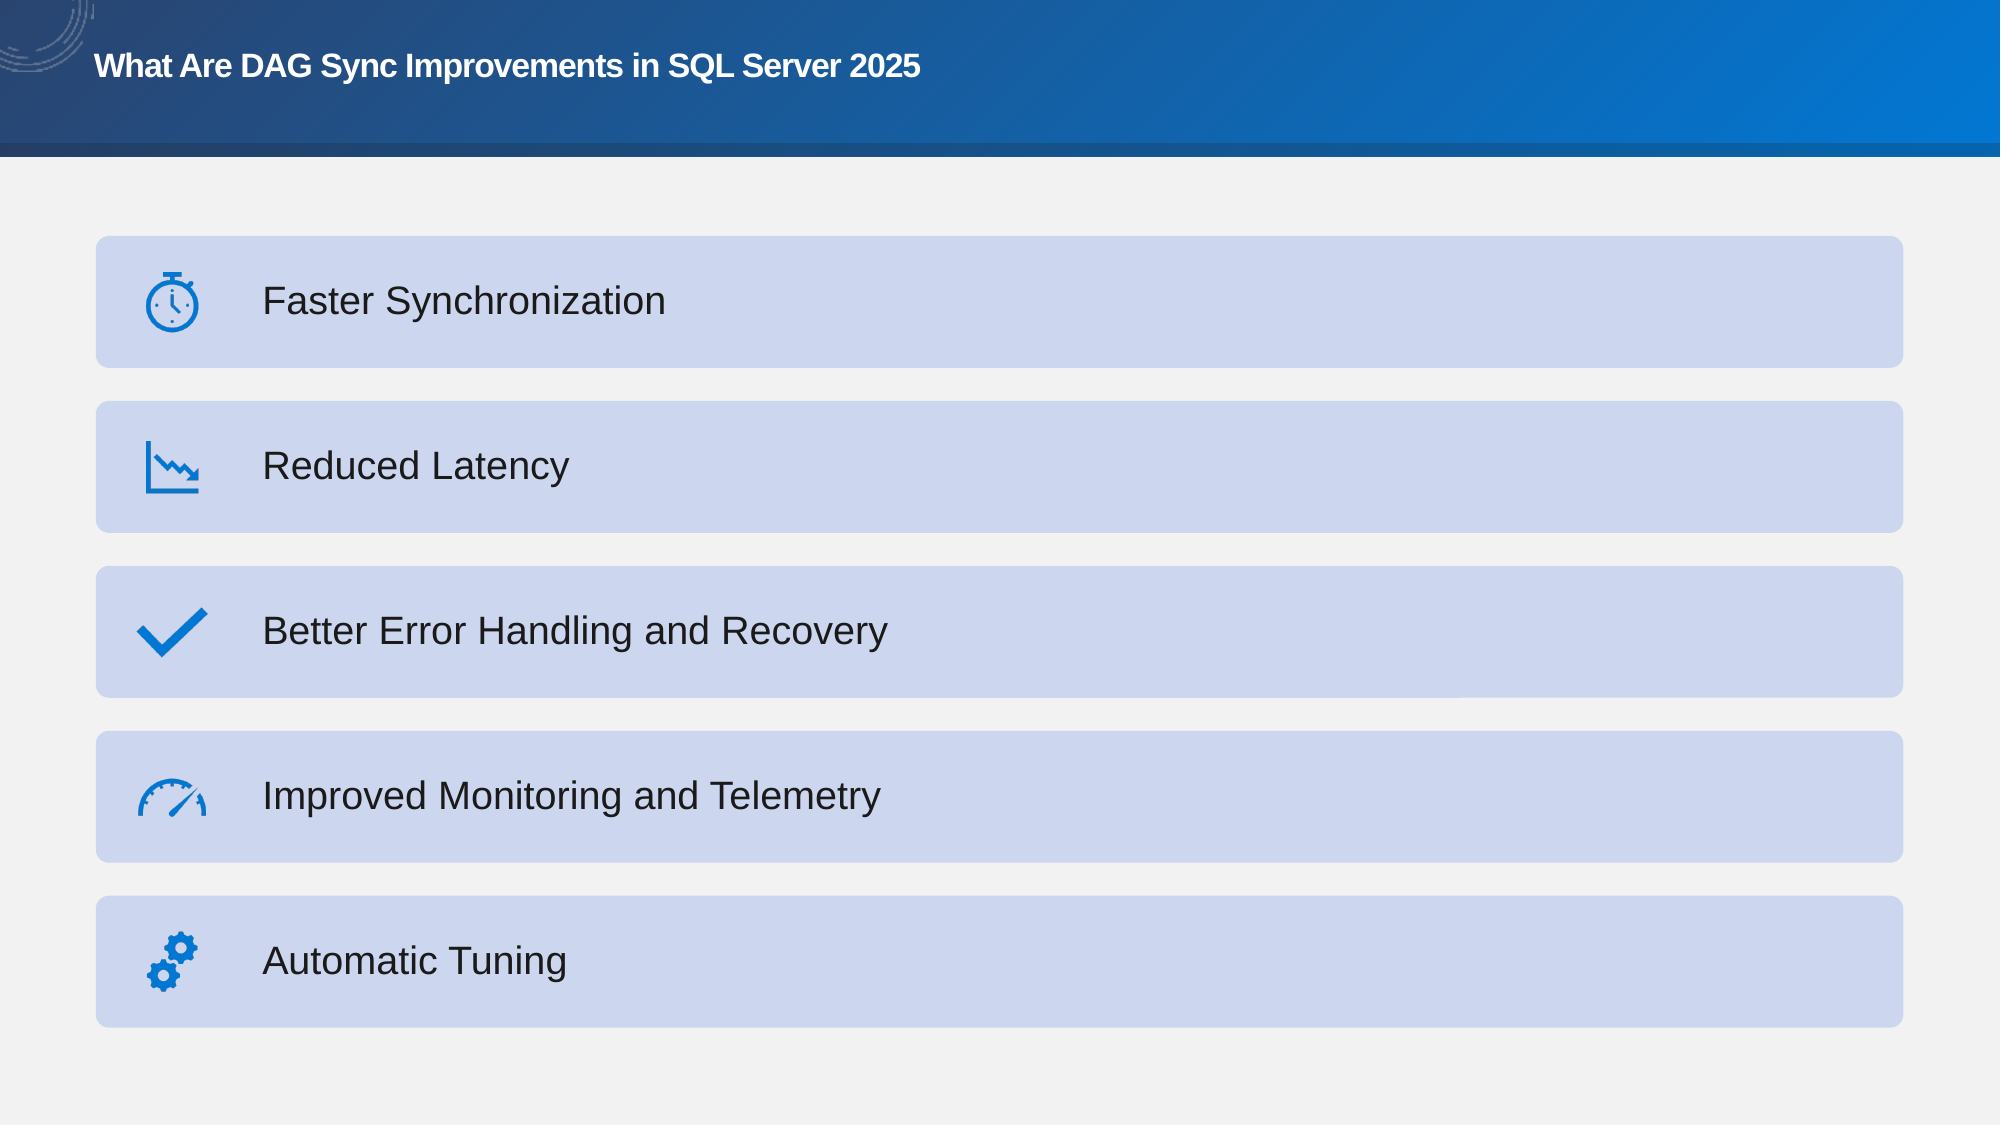

# What Are DAG Sync Improvements in SQL Server 2025
Faster Synchronization
Reduced Latency
Better Error Handling and Recovery
Improved Monitoring and Telemetry
Automatic Tuning